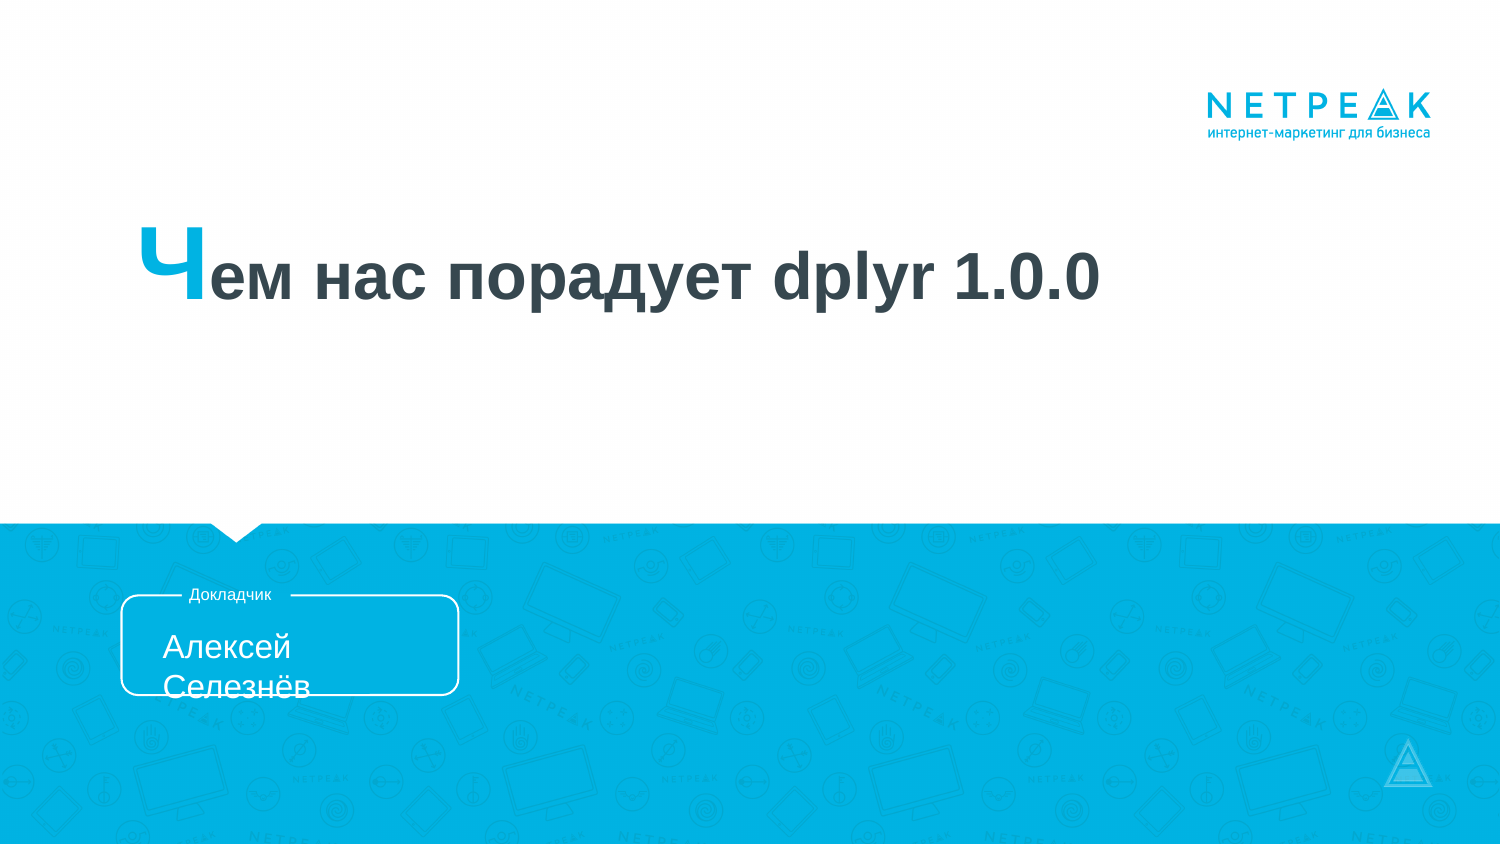

Чем нас порадует dplyr 1.0.0
Докладчик

Алексей Селезнёв